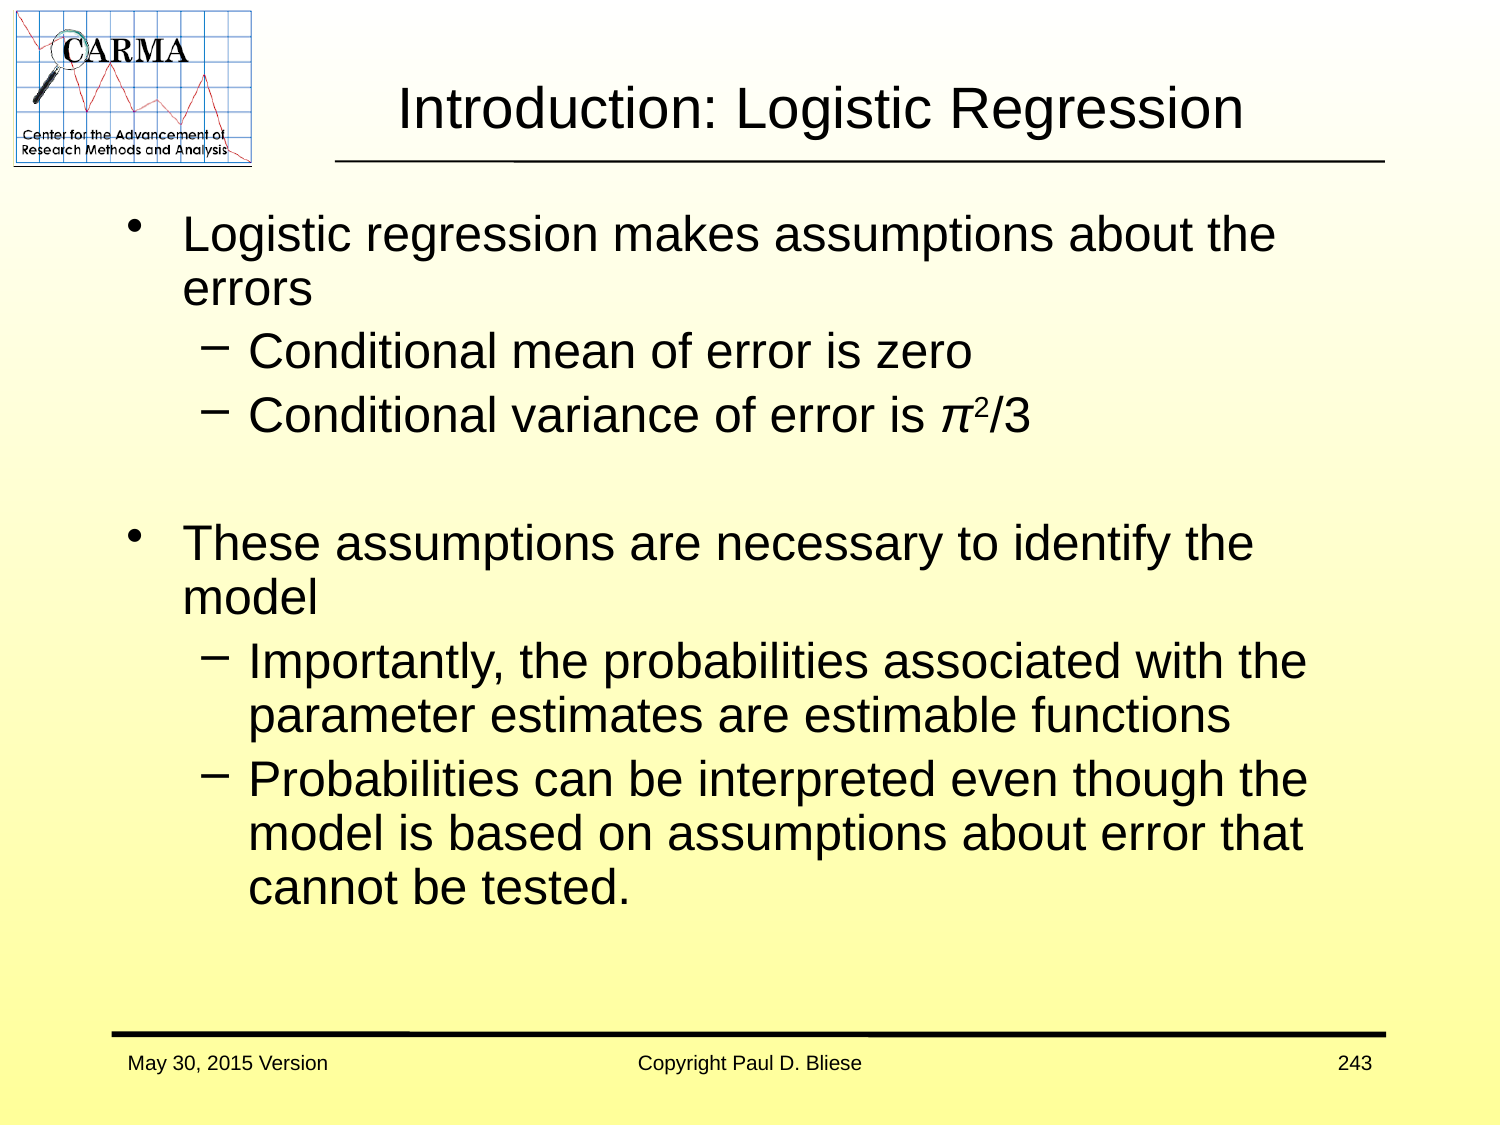

# Introduction: Logistic Regression
Logistic regression makes assumptions about the errors
Conditional mean of error is zero
Conditional variance of error is π2/3

These assumptions are necessary to identify the model
Importantly, the probabilities associated with the parameter estimates are estimable functions
Probabilities can be interpreted even though the model is based on assumptions about error that cannot be tested.
May 30, 2015 Version
Copyright Paul D. Bliese
243